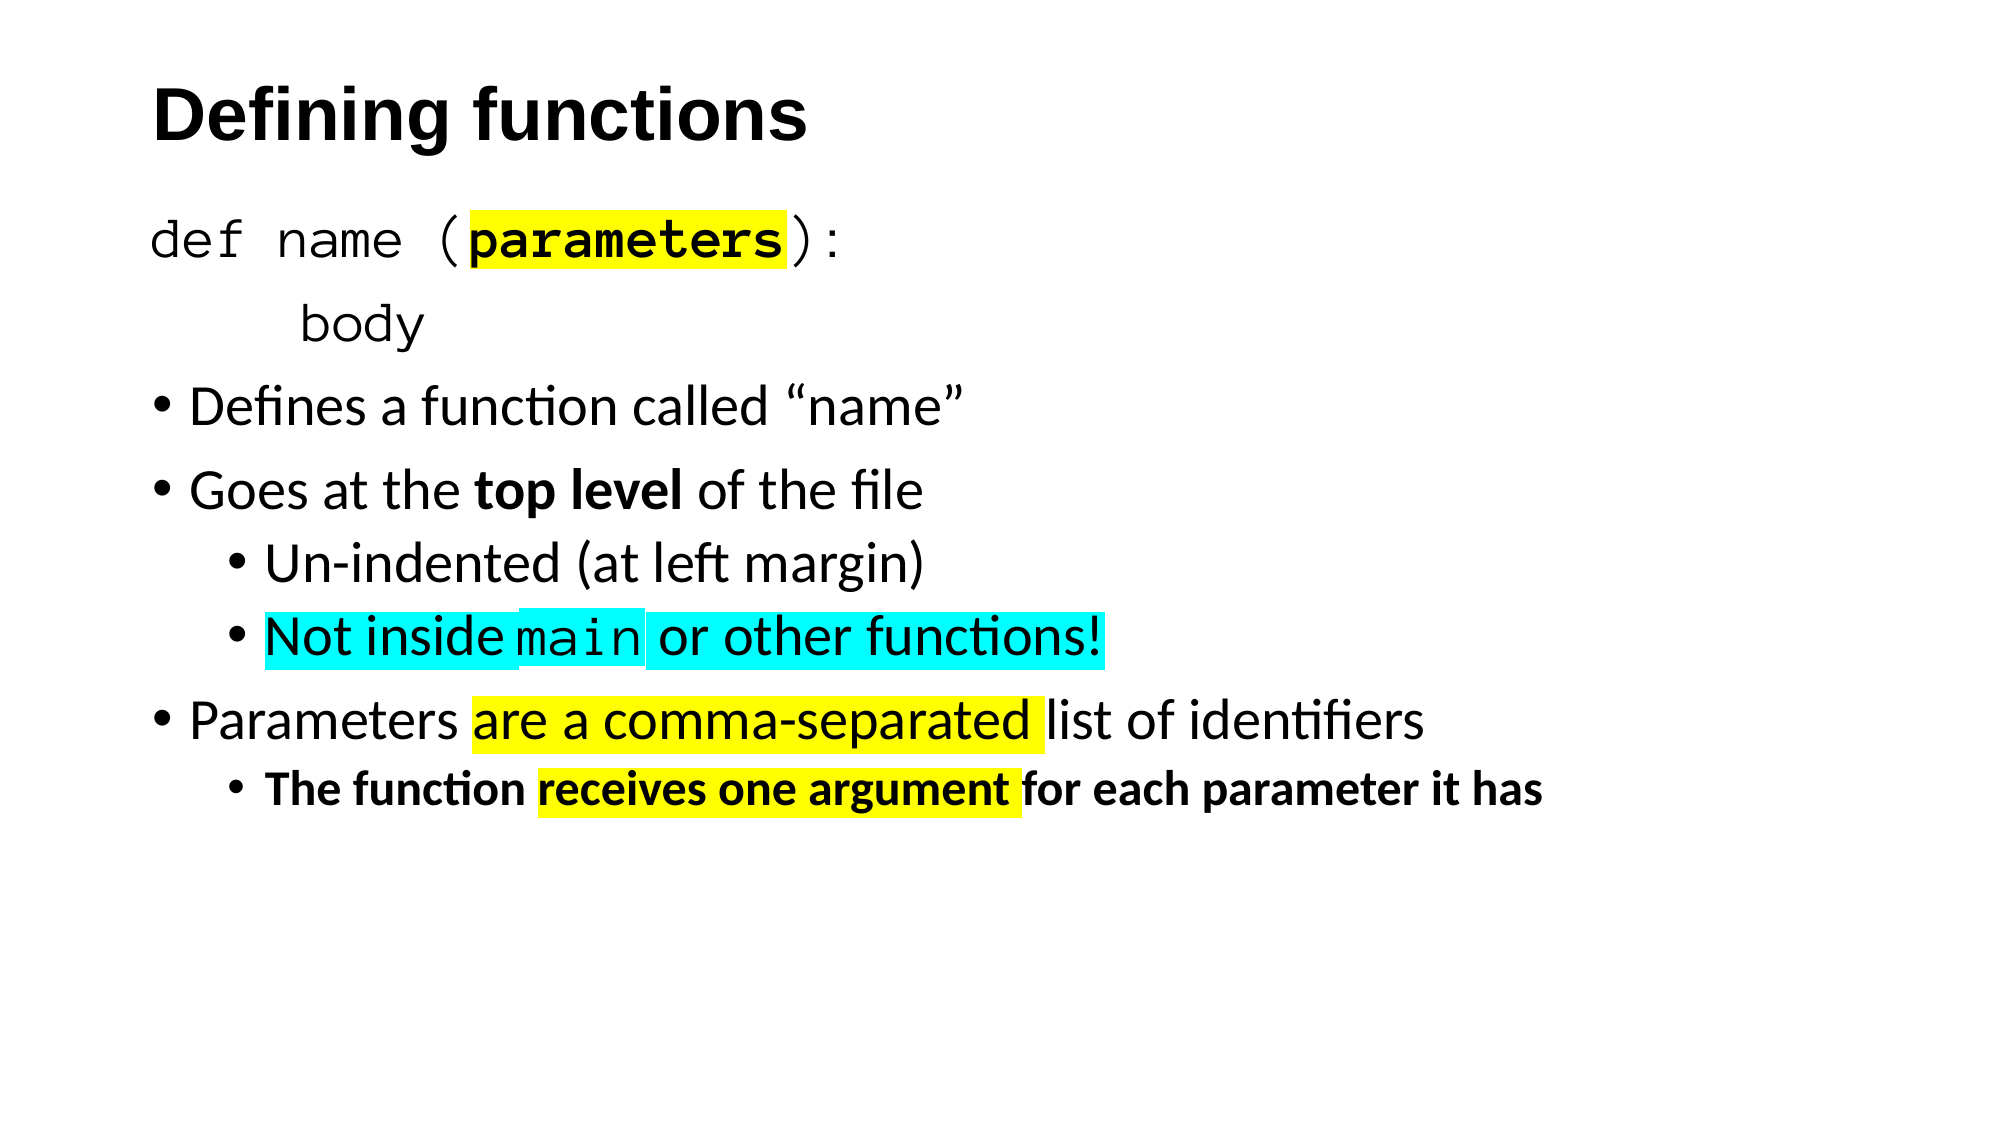

# Defining functions
def name (parameters):
	body
Defines a function called “name”
Goes at the top level of the file
Un-indented (at left margin)
Not inside main or other functions!
Parameters are a comma-separated list of identifiers
The function receives one argument for each parameter it has